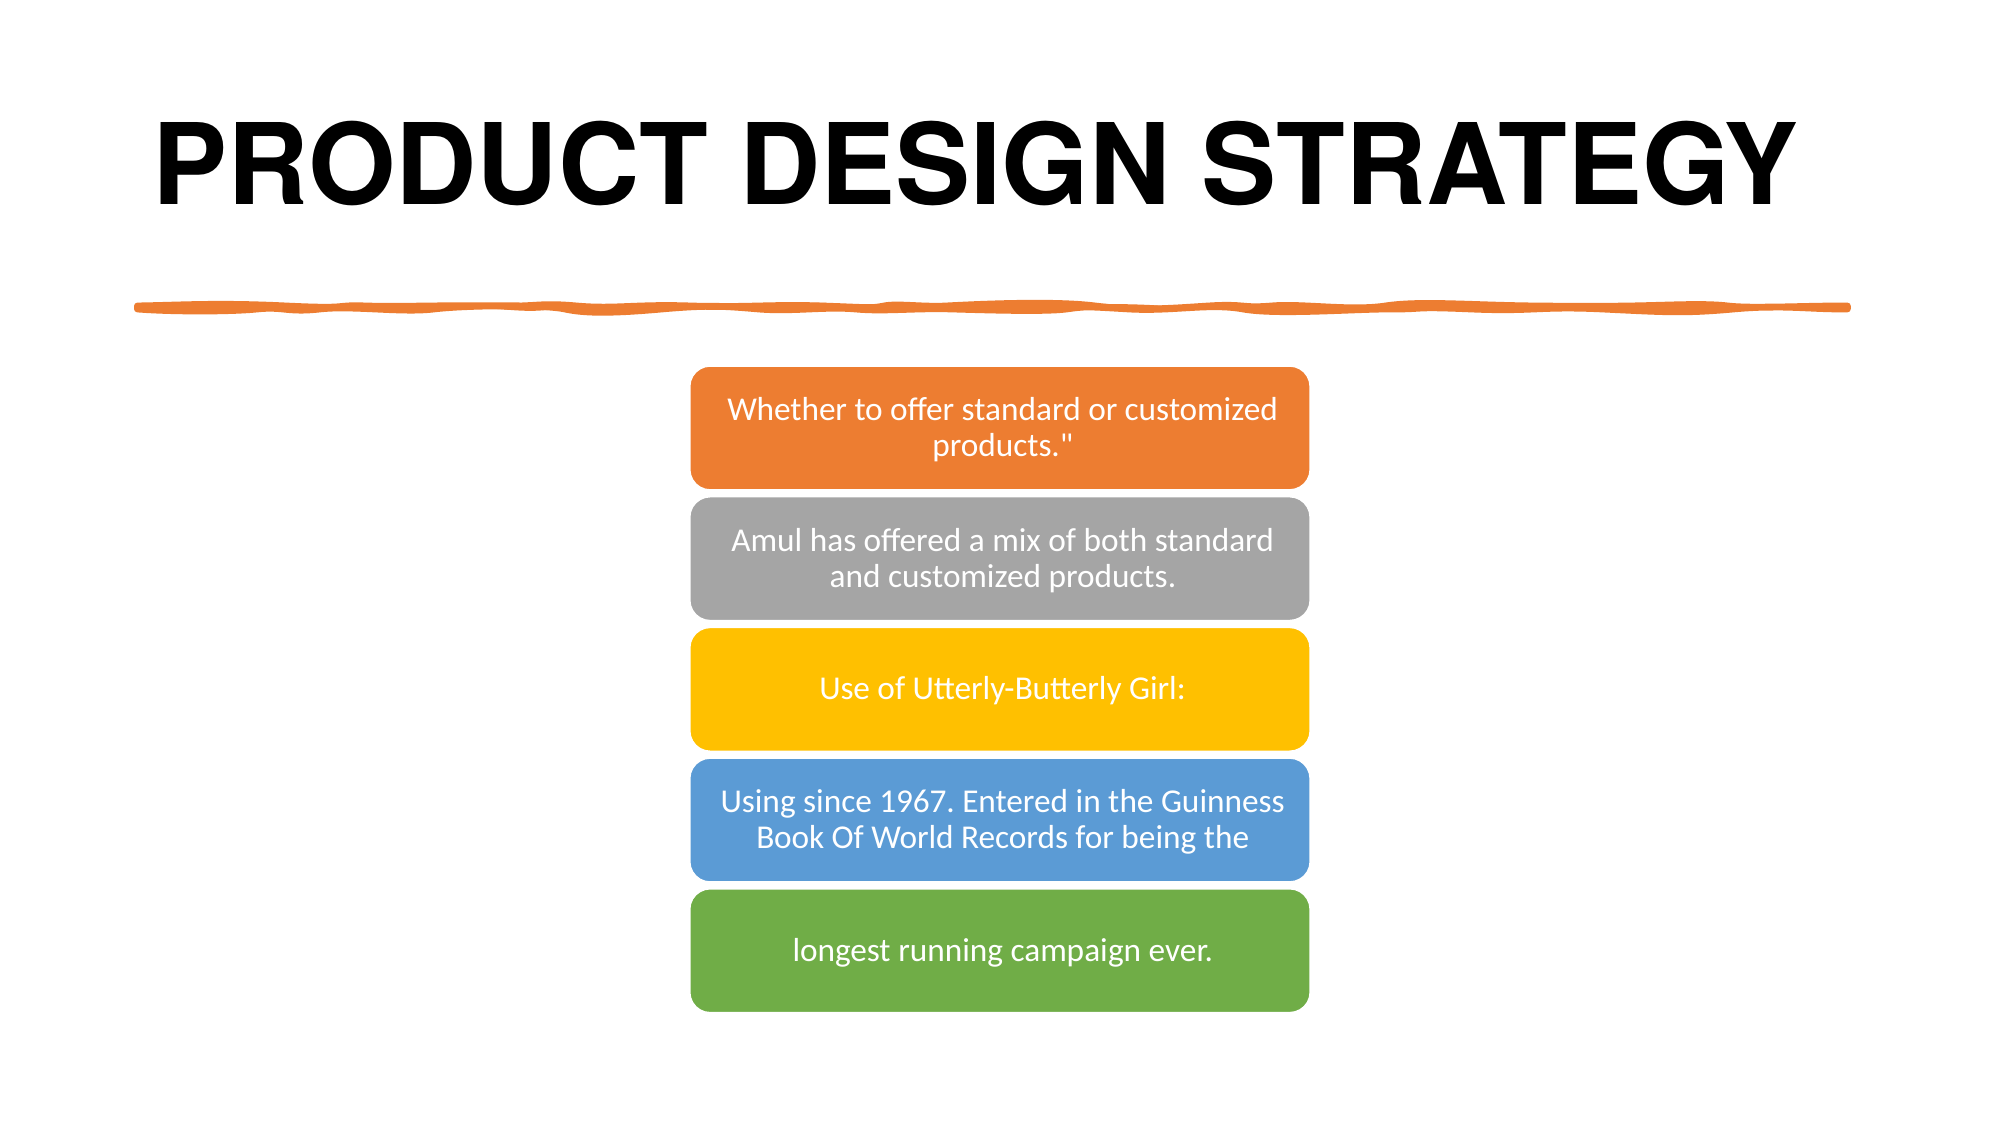

# PRODUCT DESIGN STRATEGY

Whether to offer standard or customized products."
Amul has offered a mix of both standard and customized products.
Use of Utterly-Butterly Girl:
Using since 1967. Entered in the Guinness Book Of World Records for being the
longest running campaign ever.